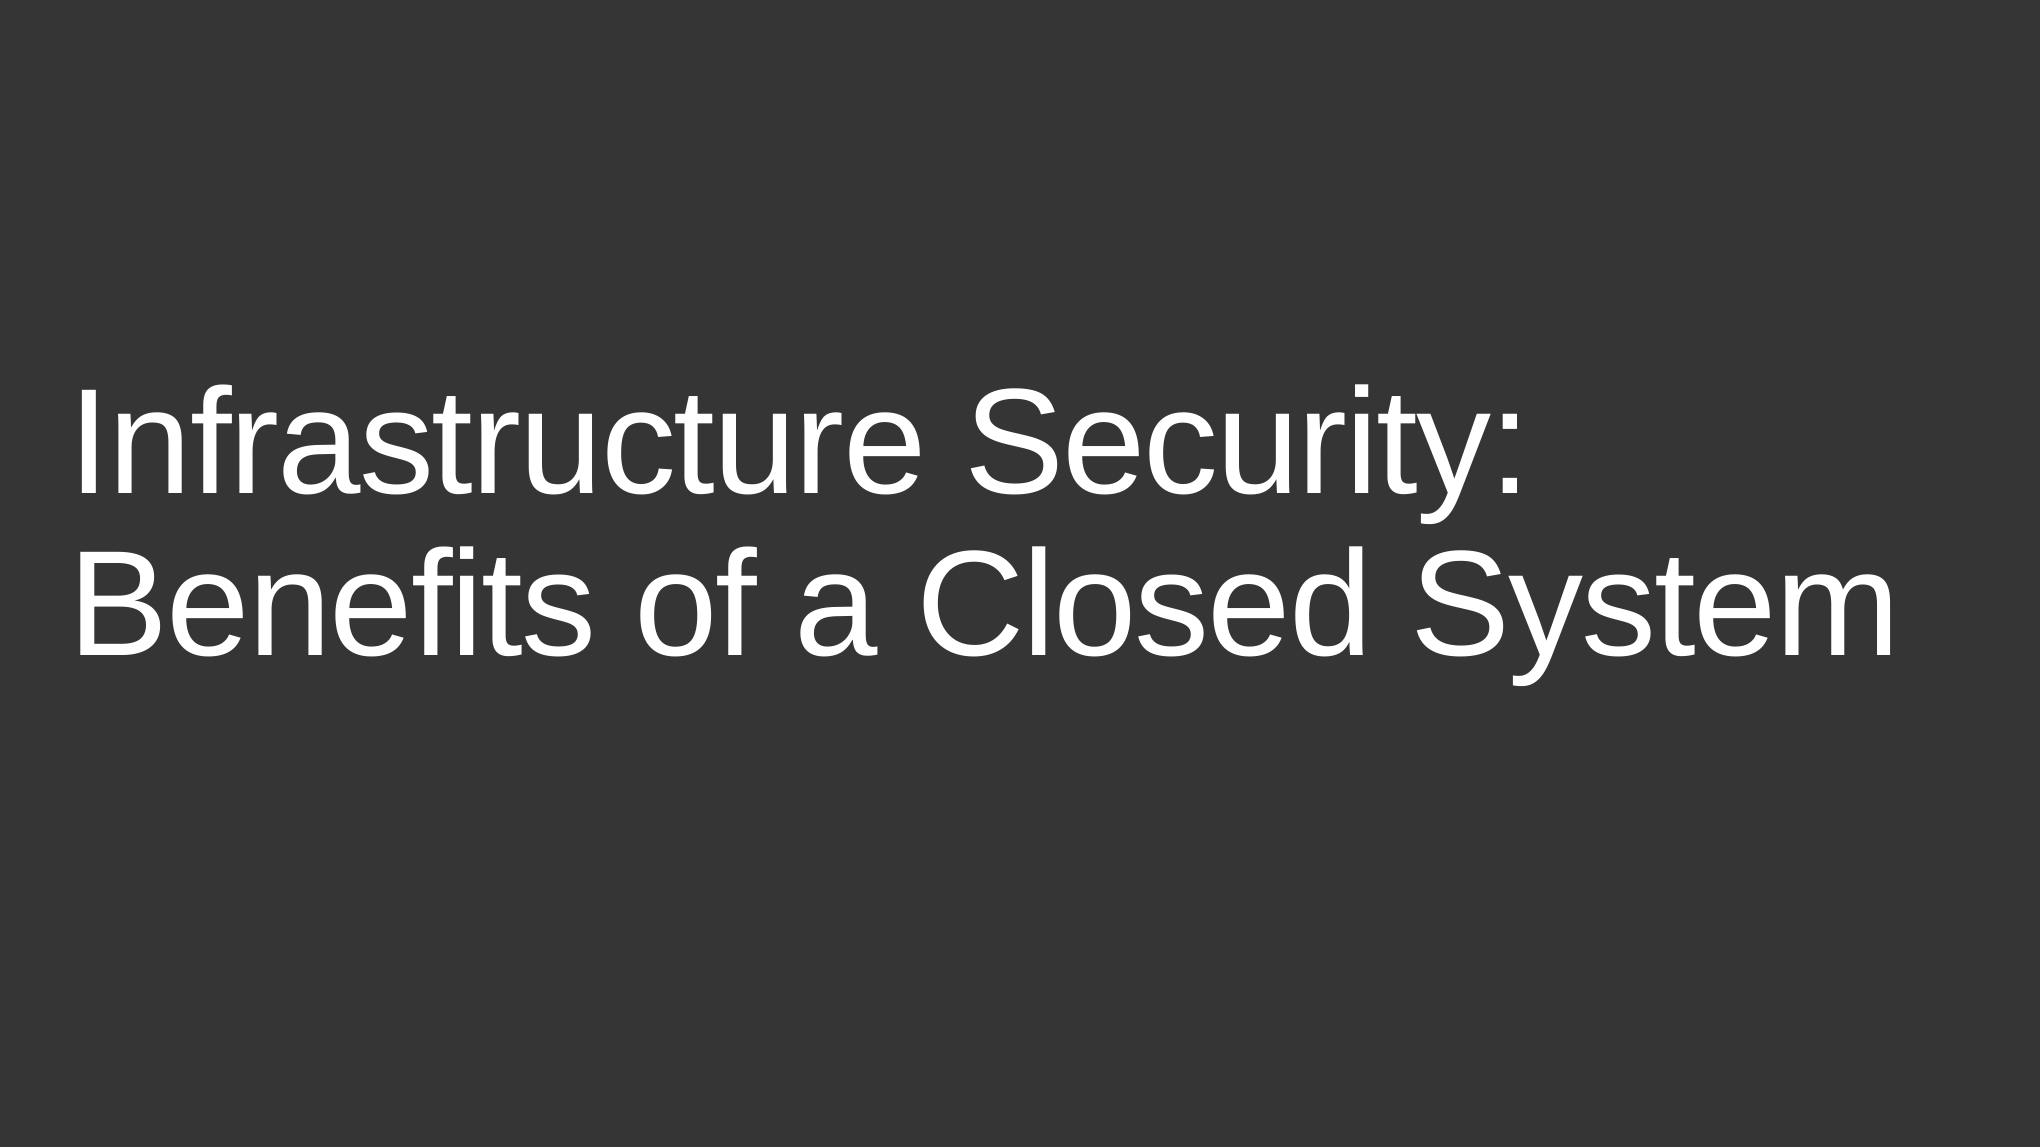

# Infrastructure Security: Benefits of a Closed System